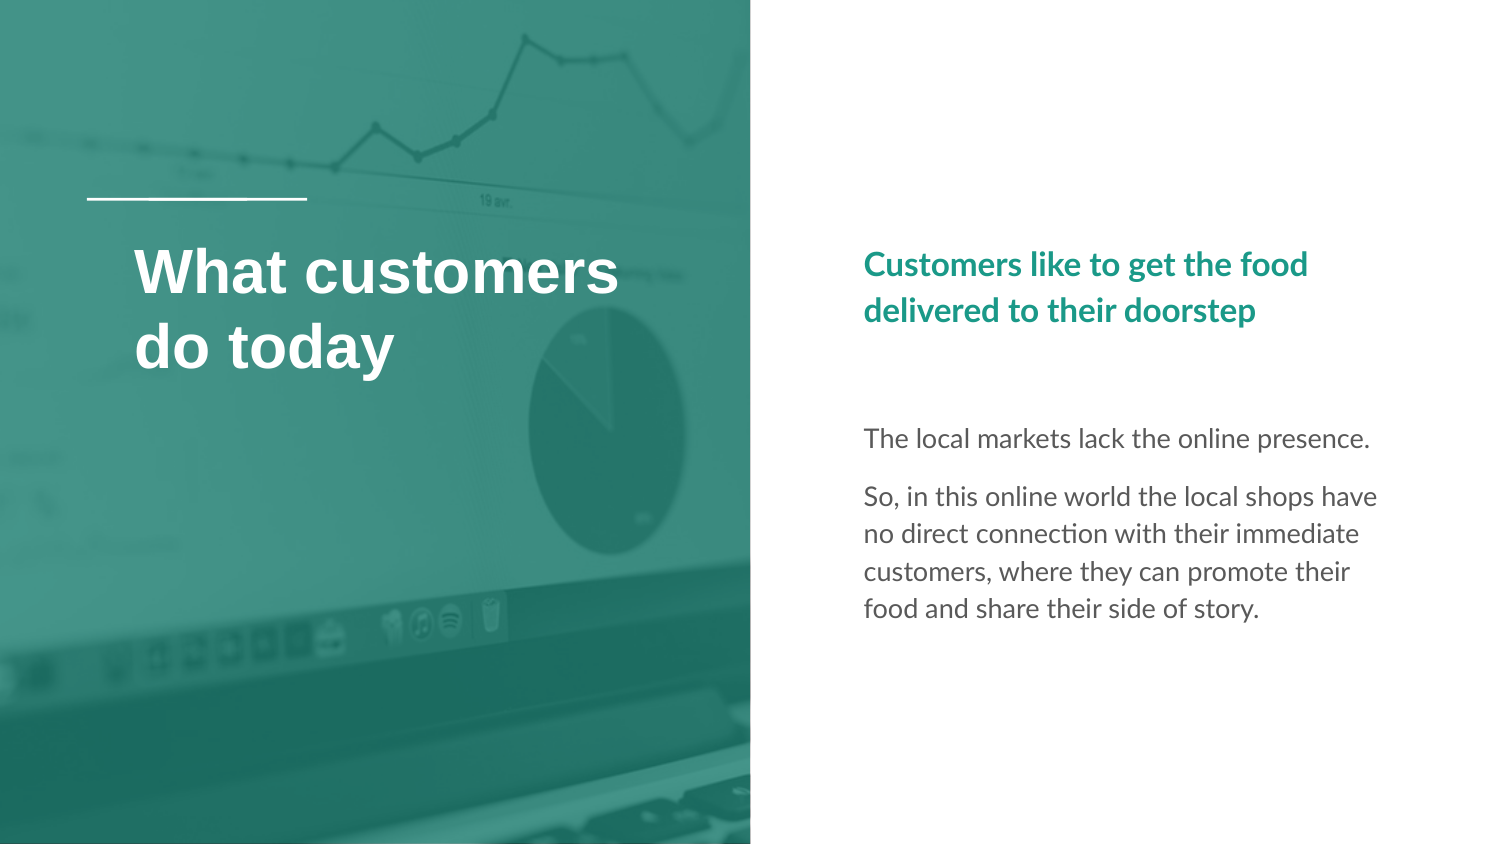

# What customers do today

Customers like to get the food delivered to their doorstep

The local markets lack the online presence.
So, in this online world the local shops have no direct connection with their immediate customers, where they can promote their food and share their side of story.